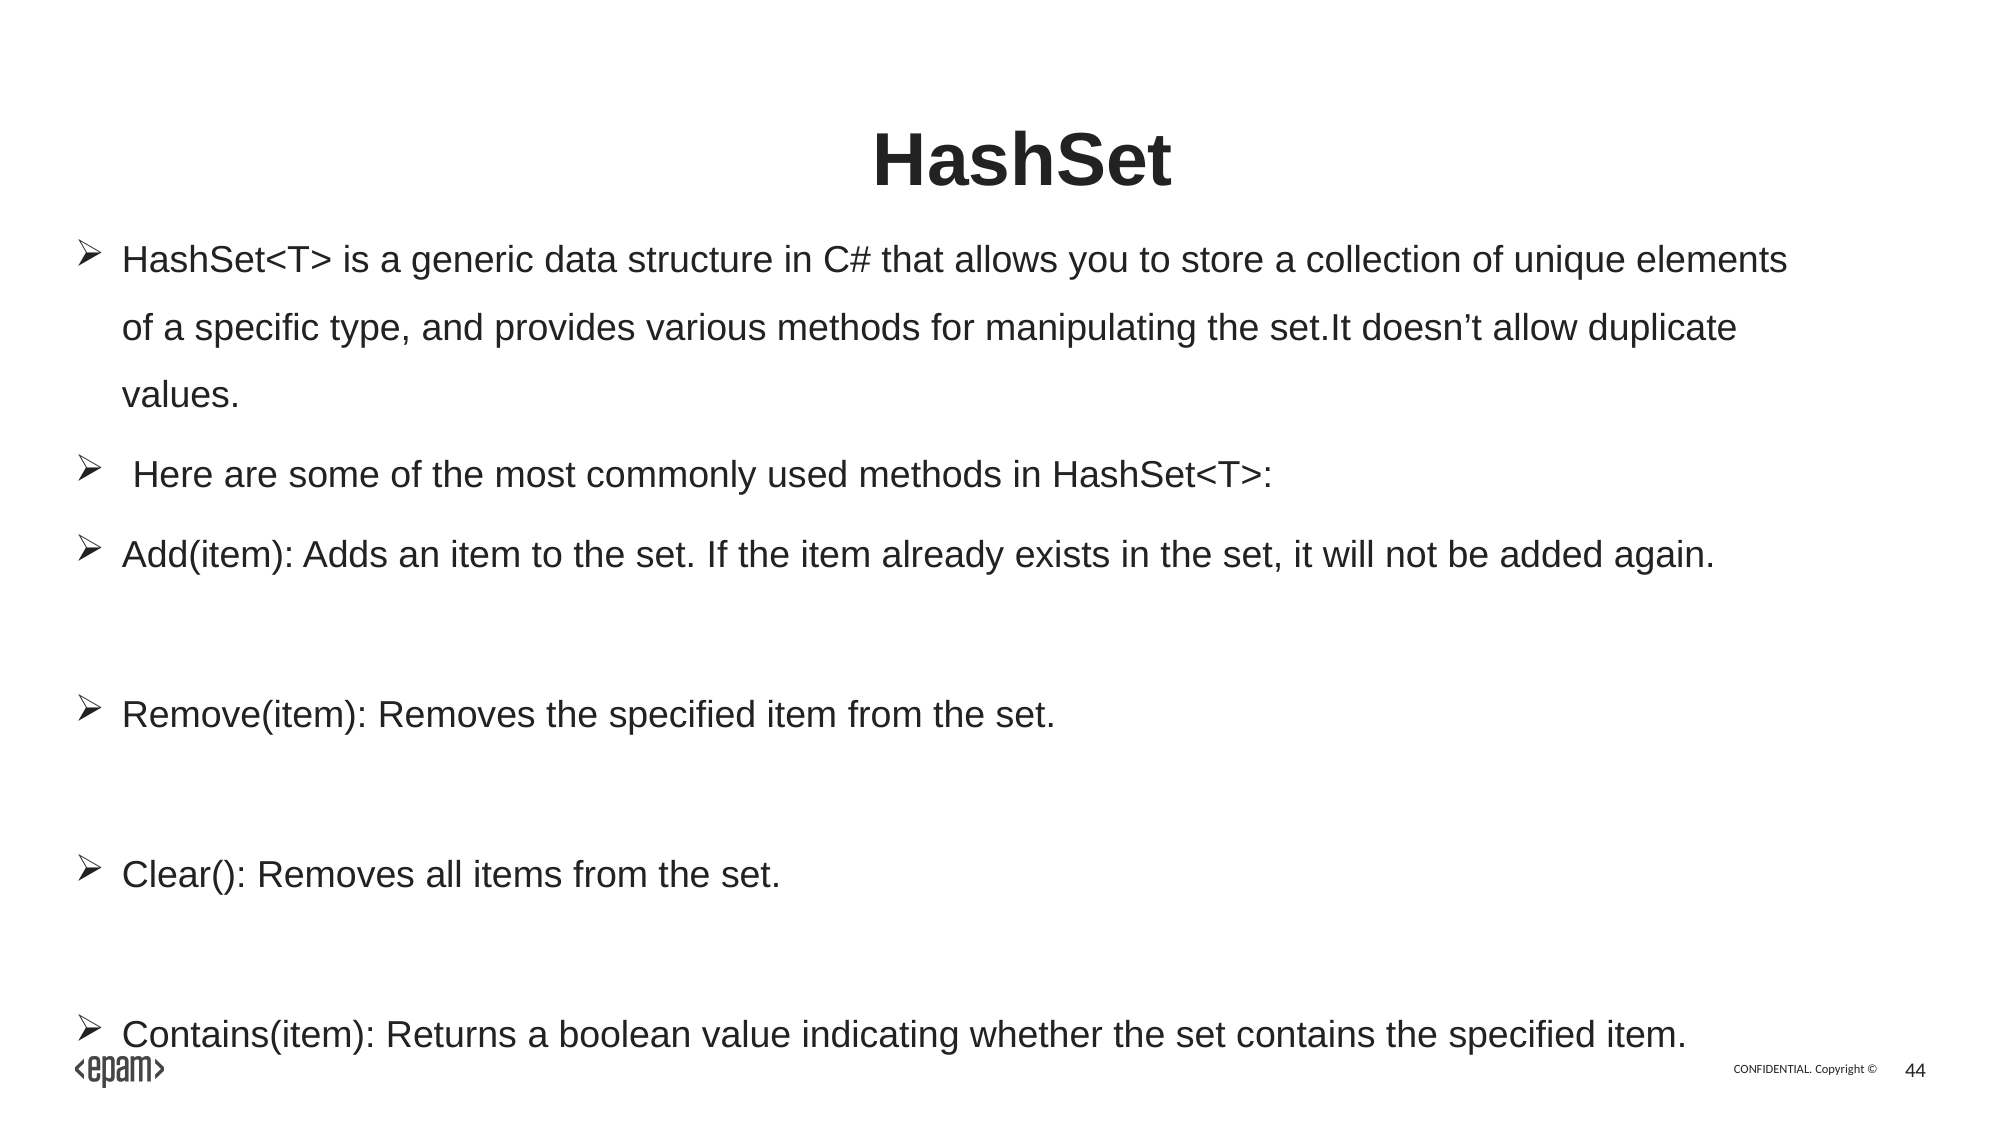

HashSet
HashSet<T> is a generic data structure in C# that allows you to store a collection of unique elements of a specific type, and provides various methods for manipulating the set.It doesn’t allow duplicate values.
 Here are some of the most commonly used methods in HashSet<T>:
Add(item): Adds an item to the set. If the item already exists in the set, it will not be added again.

Remove(item): Removes the specified item from the set.

Clear(): Removes all items from the set.

Contains(item): Returns a boolean value indicating whether the set contains the specified item.